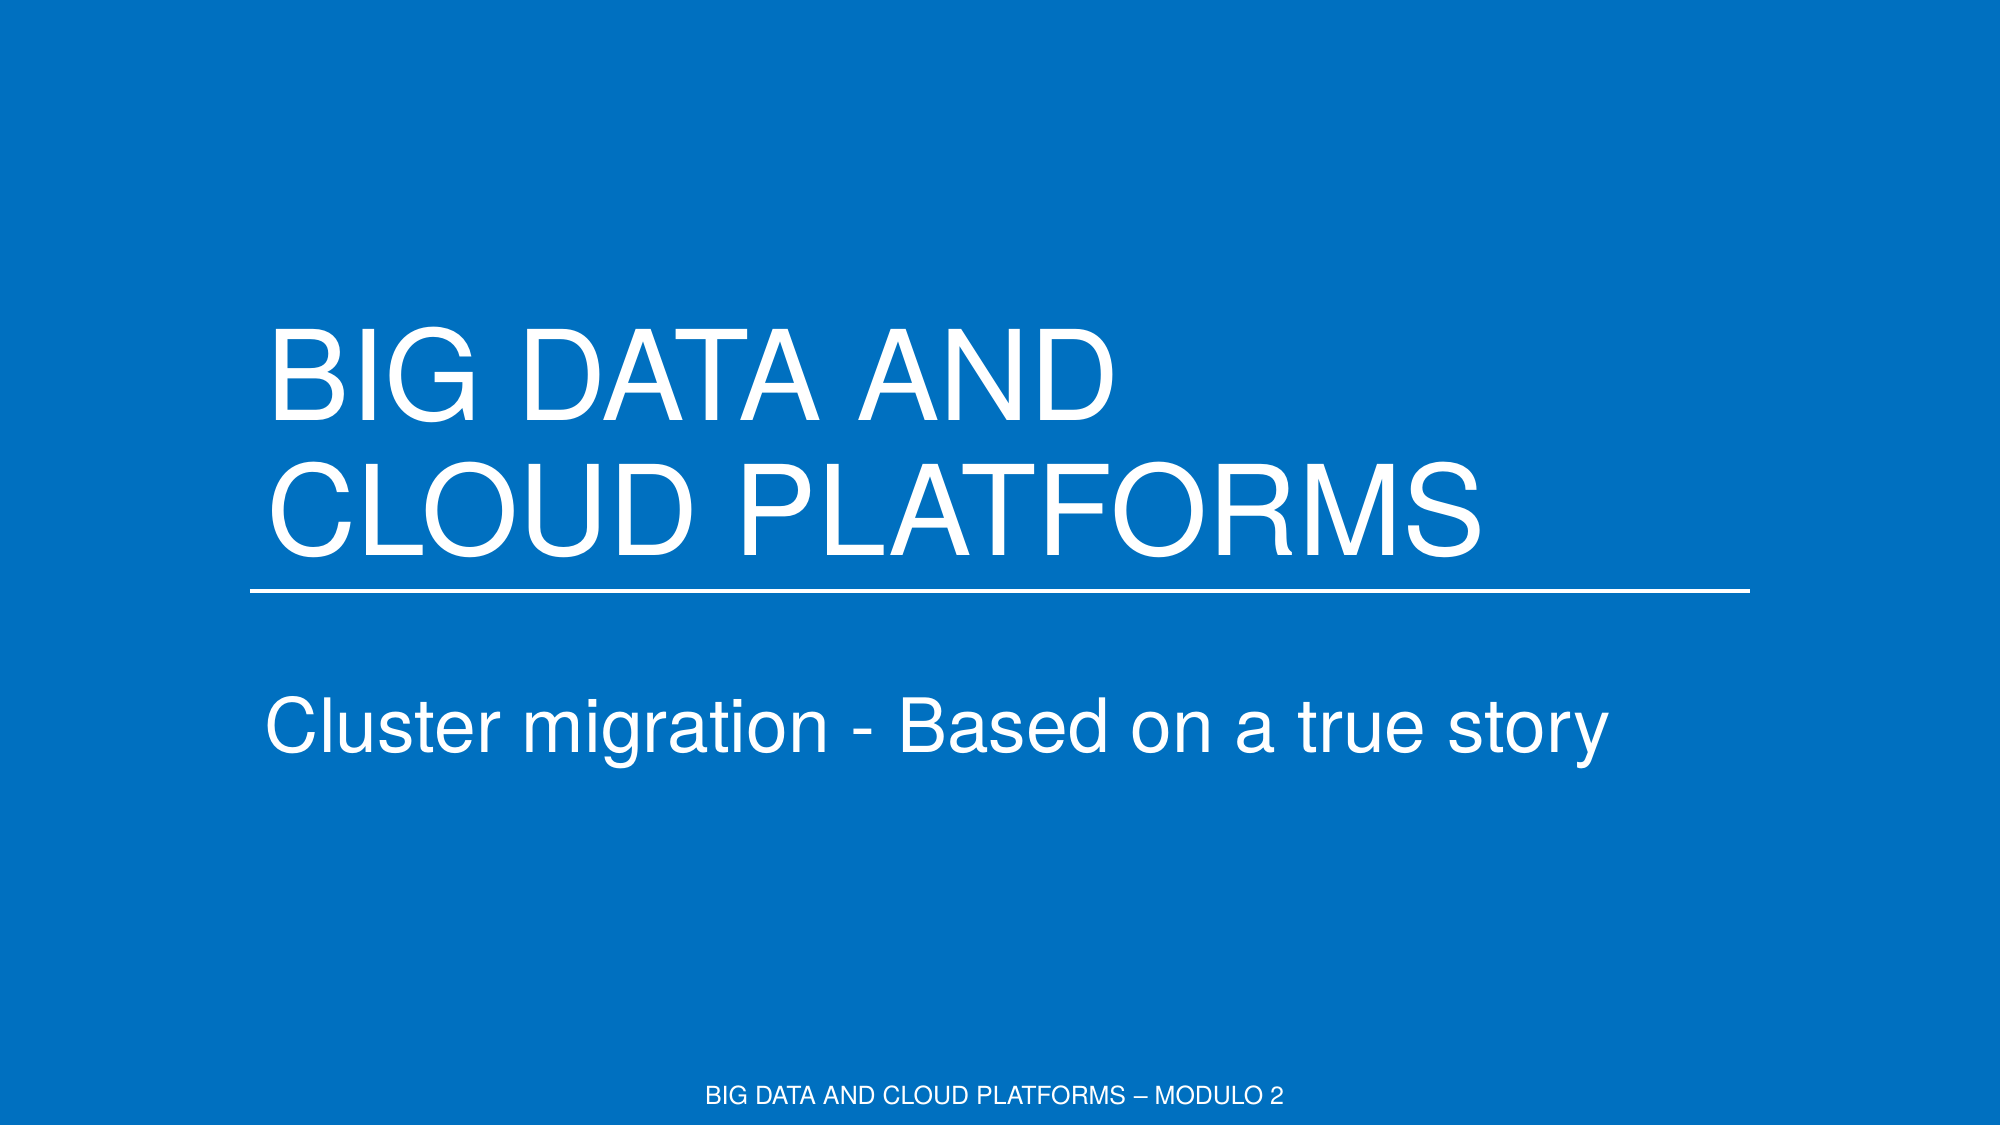

# BIG DATA AND CLOUD PLATFORMS
Cluster migration - Based on a true story​